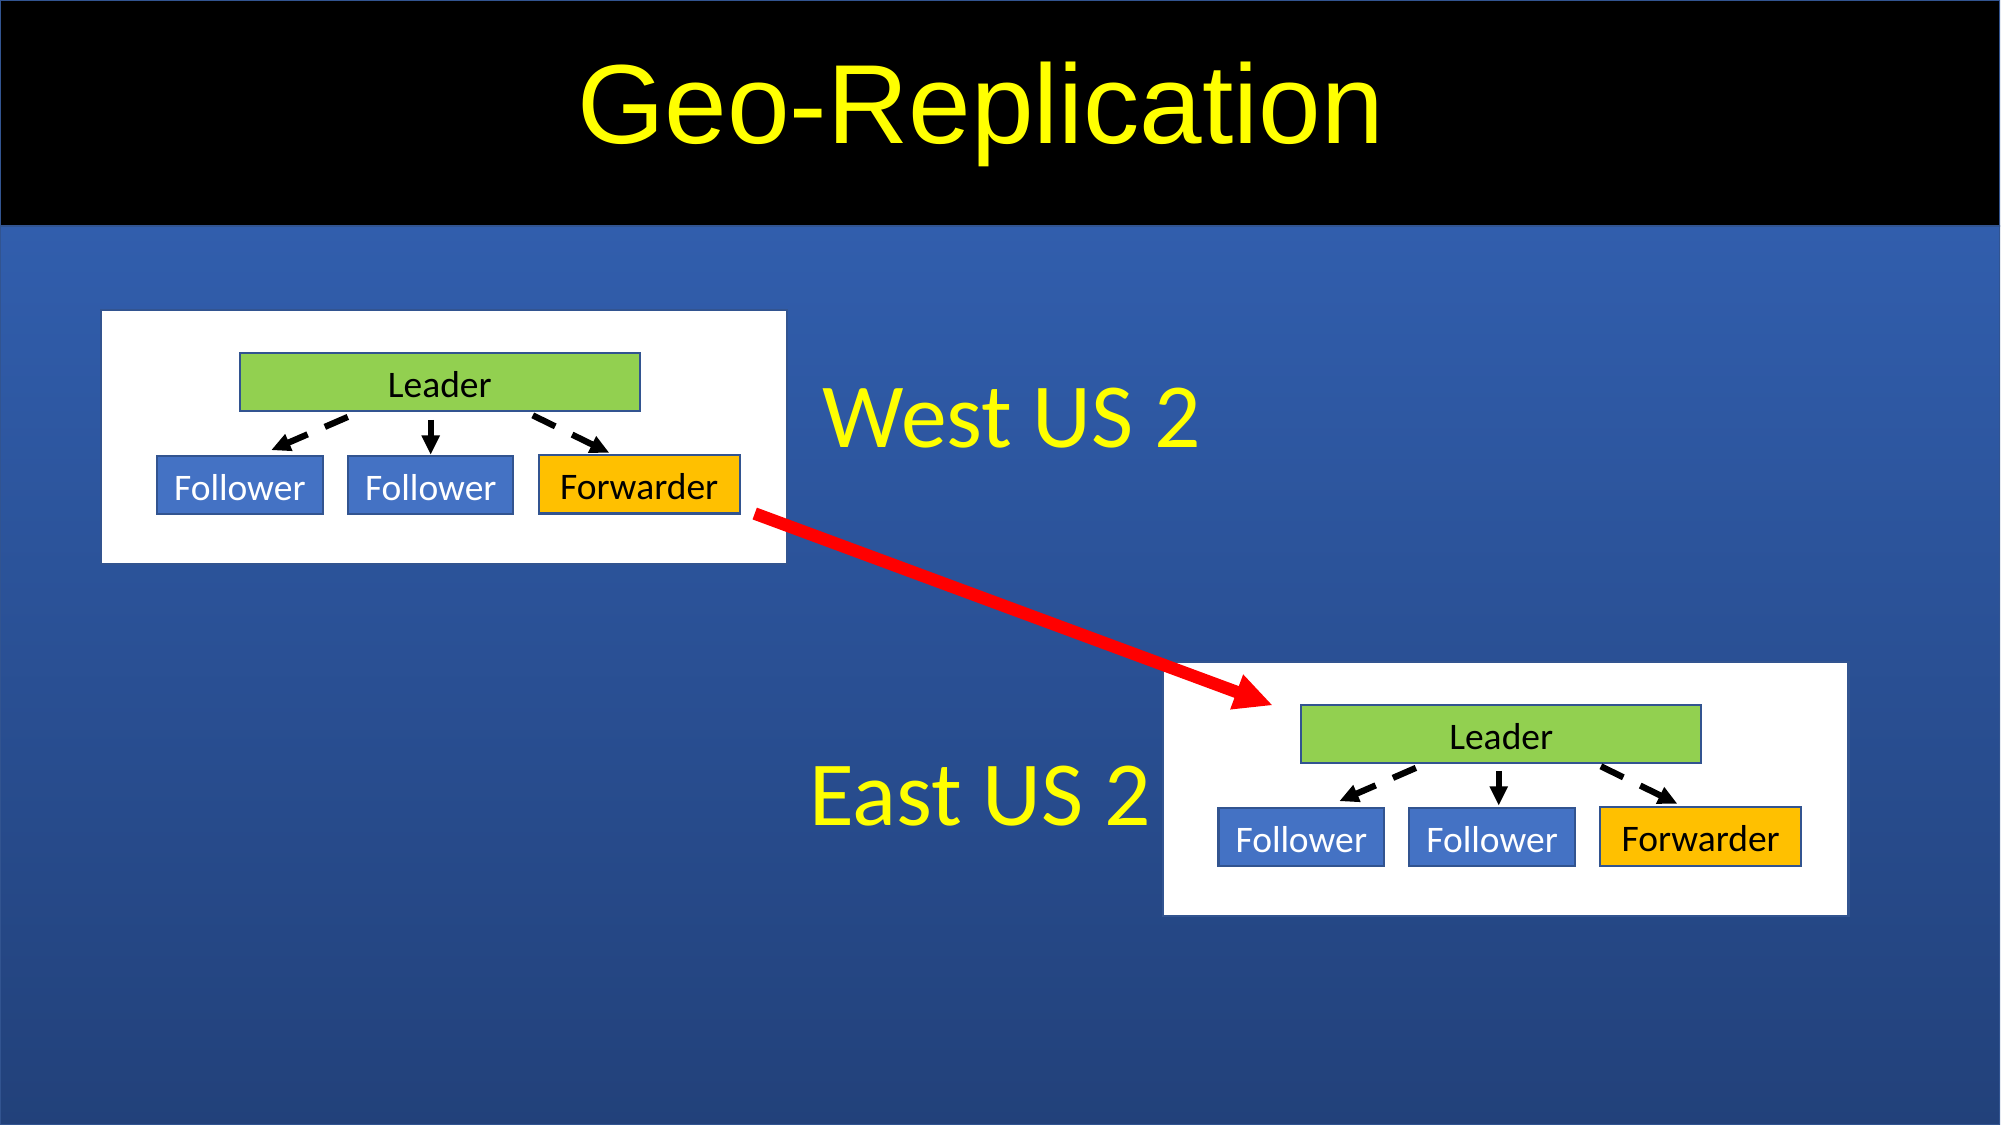

Geo-Replication

Leader
Forwarder
Follower
Follower
West US 2

Leader
Forwarder
Follower
Follower
East US 2